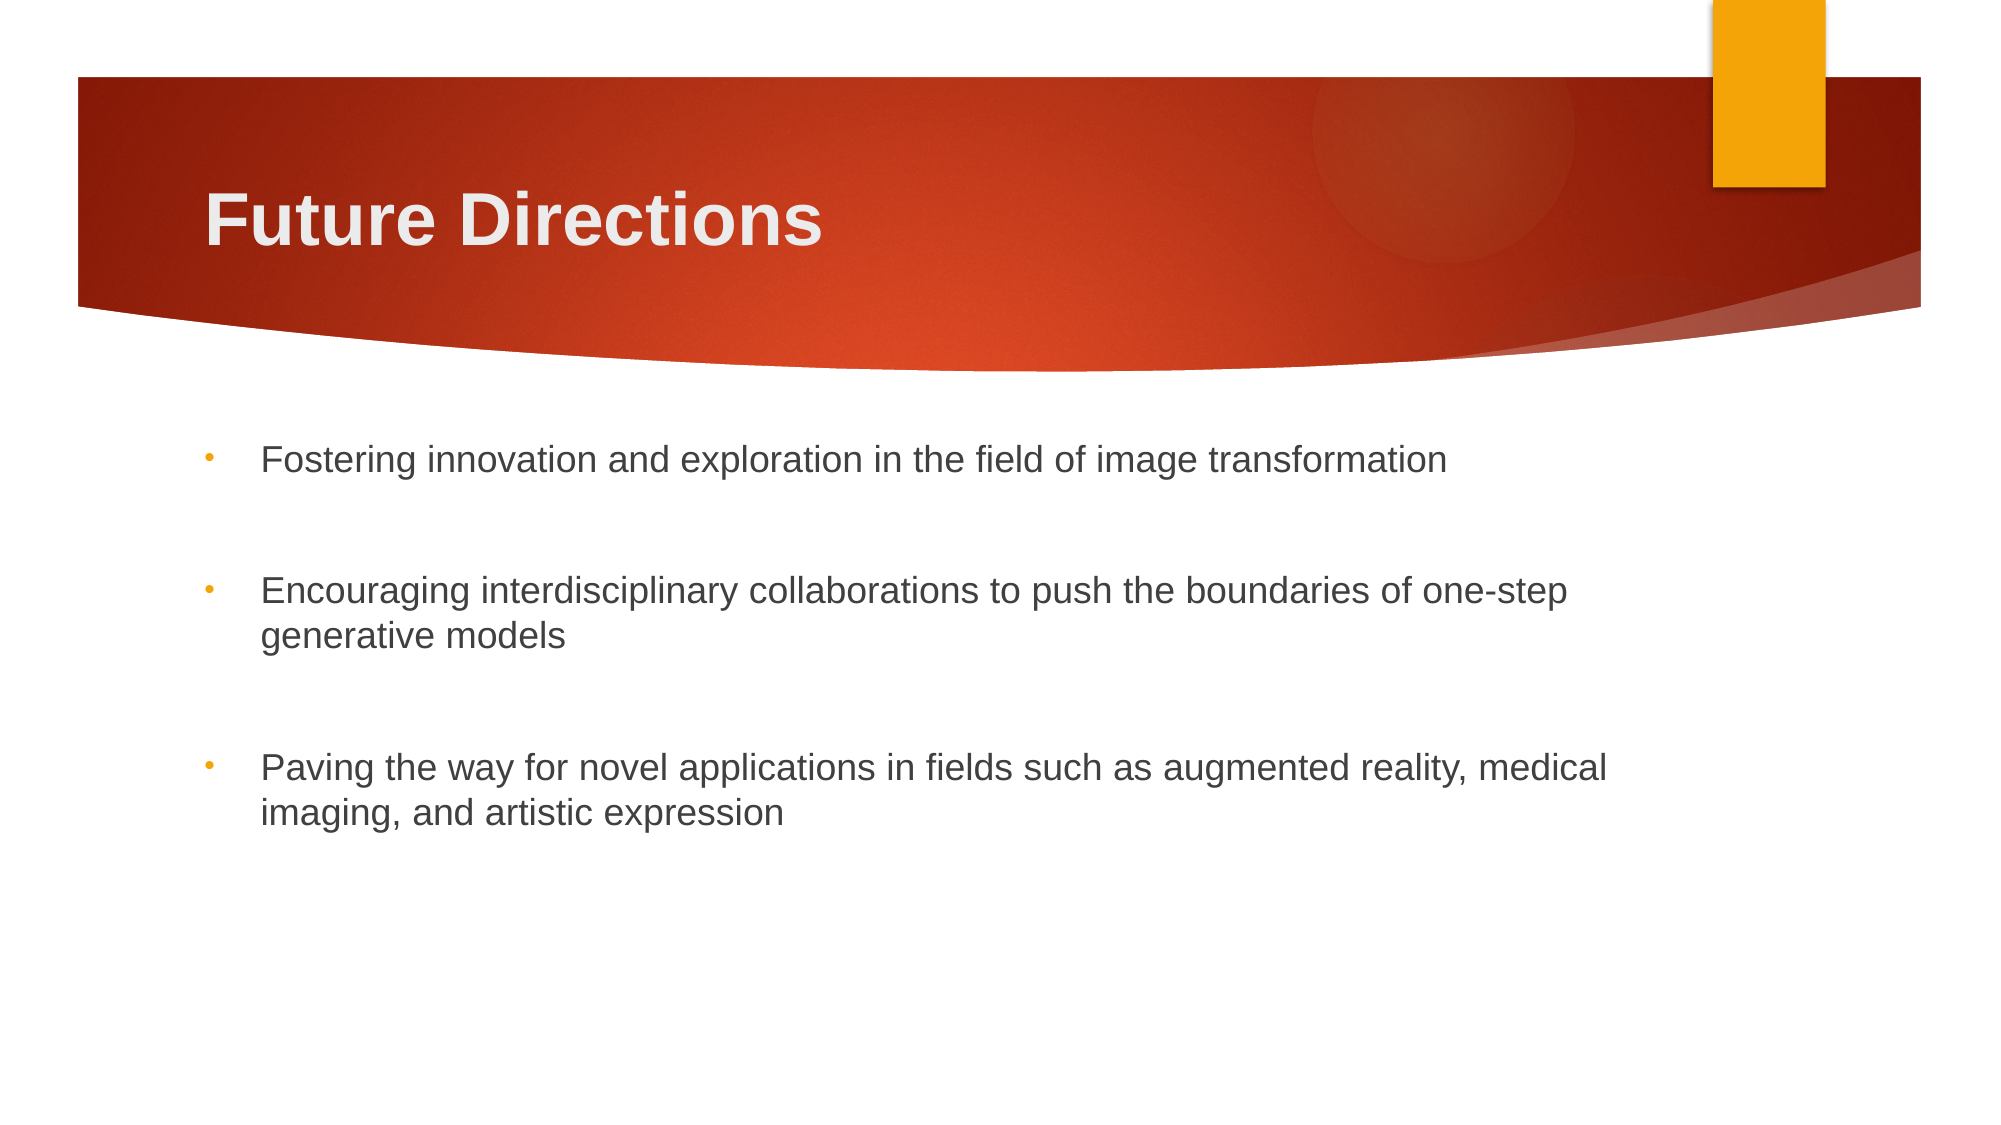

# Future Directions
Fostering innovation and exploration in the field of image transformation

Encouraging interdisciplinary collaborations to push the boundaries of one-step generative models

Paving the way for novel applications in fields such as augmented reality, medical imaging, and artistic expression